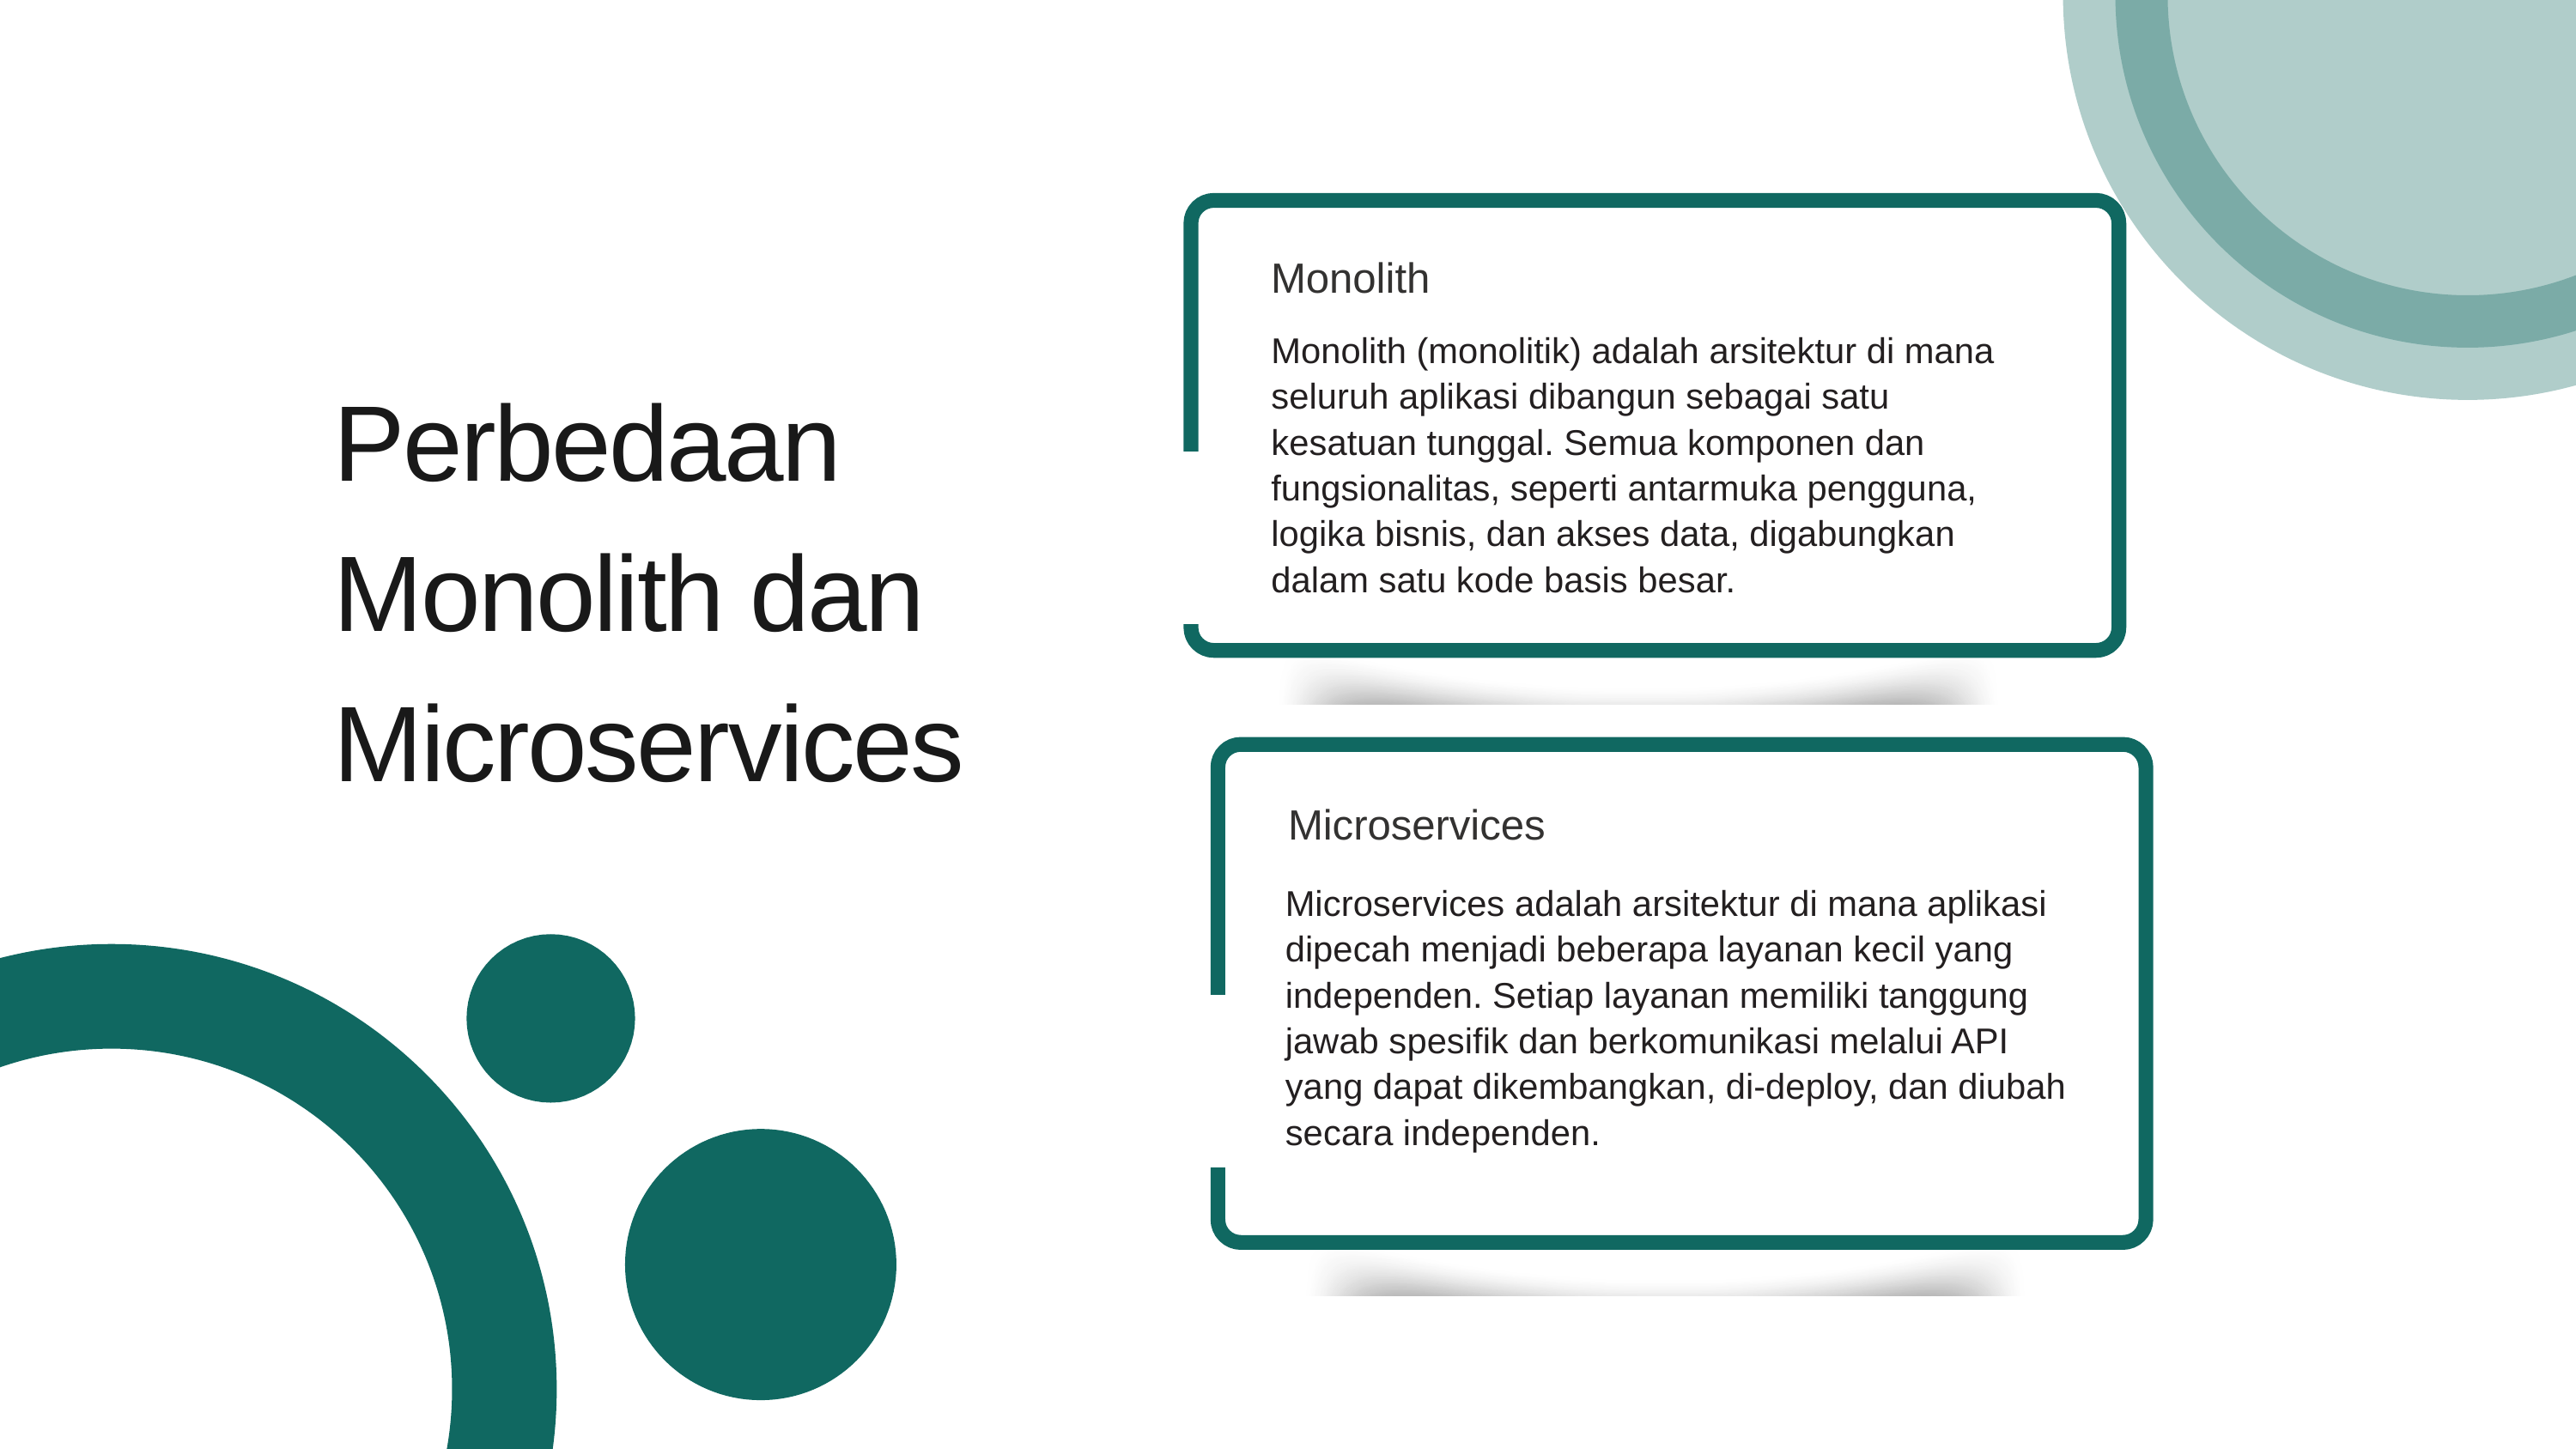

Monolith
Monolith (monolitik) adalah arsitektur di mana seluruh aplikasi dibangun sebagai satu kesatuan tunggal. Semua komponen dan fungsionalitas, seperti antarmuka pengguna, logika bisnis, dan akses data, digabungkan dalam satu kode basis besar.
Perbedaan Monolith dan Microservices

Microservices
Microservices adalah arsitektur di mana aplikasi dipecah menjadi beberapa layanan kecil yang independen. Setiap layanan memiliki tanggung jawab spesifik dan berkomunikasi melalui API yang dapat dikembangkan, di-deploy, dan diubah secara independen.